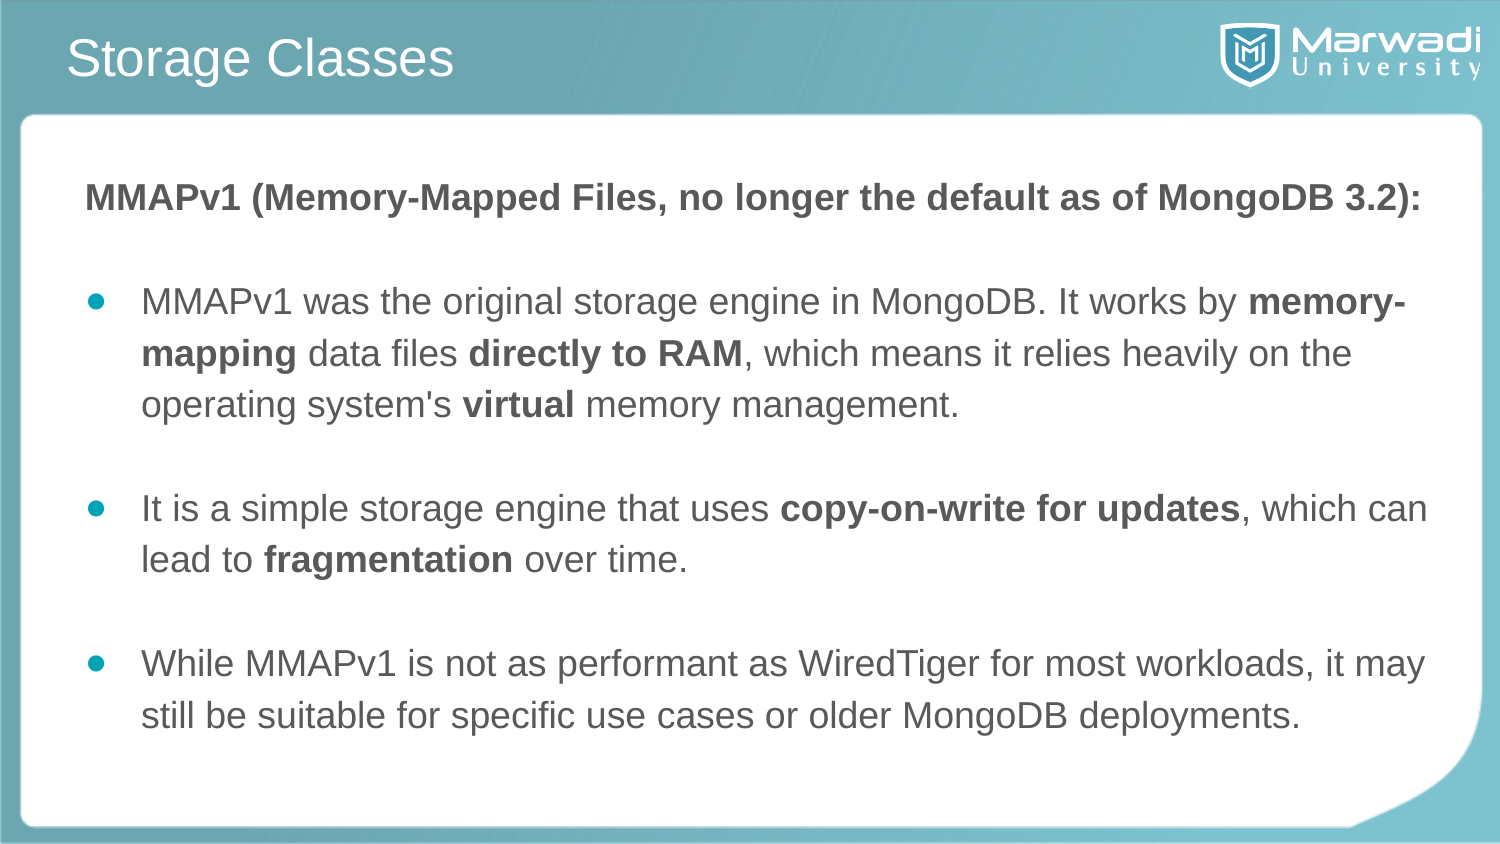

# Storage Classes
MMAPv1 (Memory-Mapped Files, no longer the default as of MongoDB 3.2):

MMAPv1 was the original storage engine in MongoDB. It works by memory-mapping data files directly to RAM, which means it relies heavily on the operating system's virtual memory management.

It is a simple storage engine that uses copy-on-write for updates, which can lead to fragmentation over time.

While MMAPv1 is not as performant as WiredTiger for most workloads, it may still be suitable for specific use cases or older MongoDB deployments.